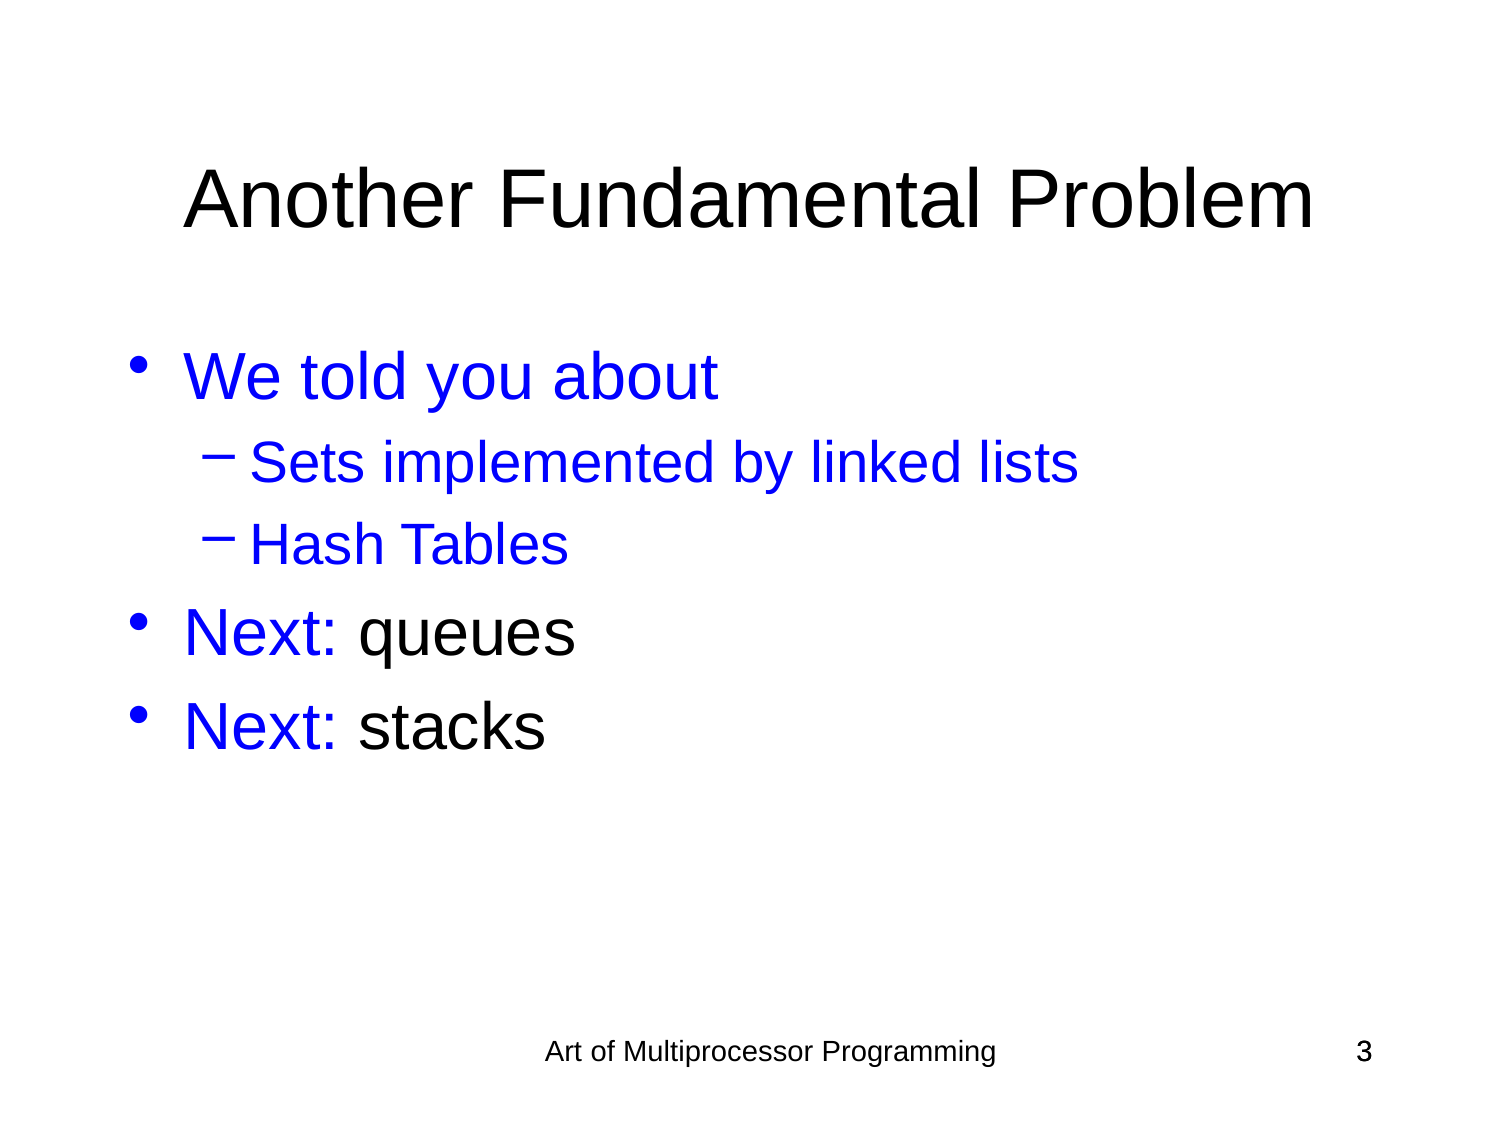

Another Fundamental Problem
We told you about
Sets implemented by linked lists
Hash Tables
Next: queues
Next: stacks
Art of Multiprocessor Programming
3
3